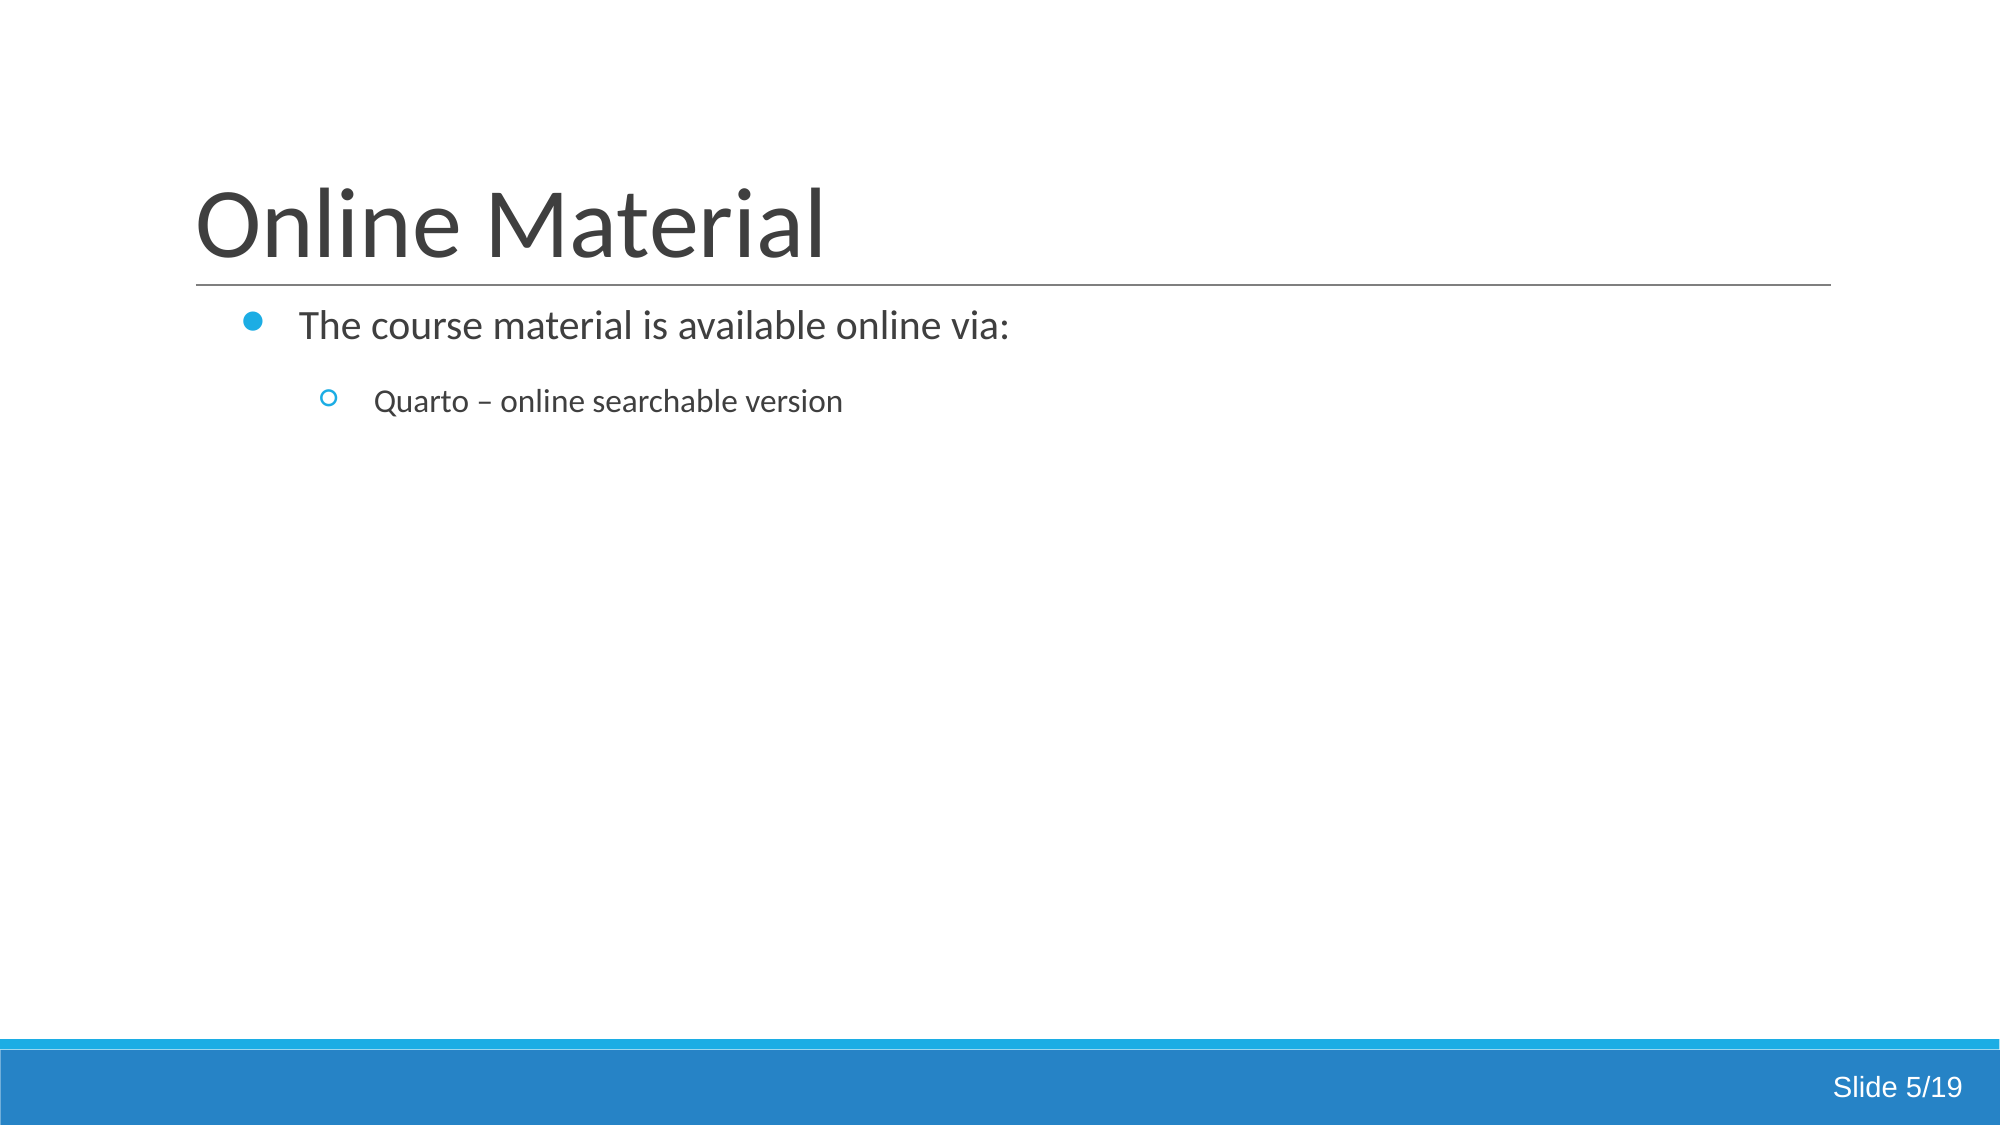

# Online Material

The course material is available online via:

Quarto – online searchable version
Slide 5/19